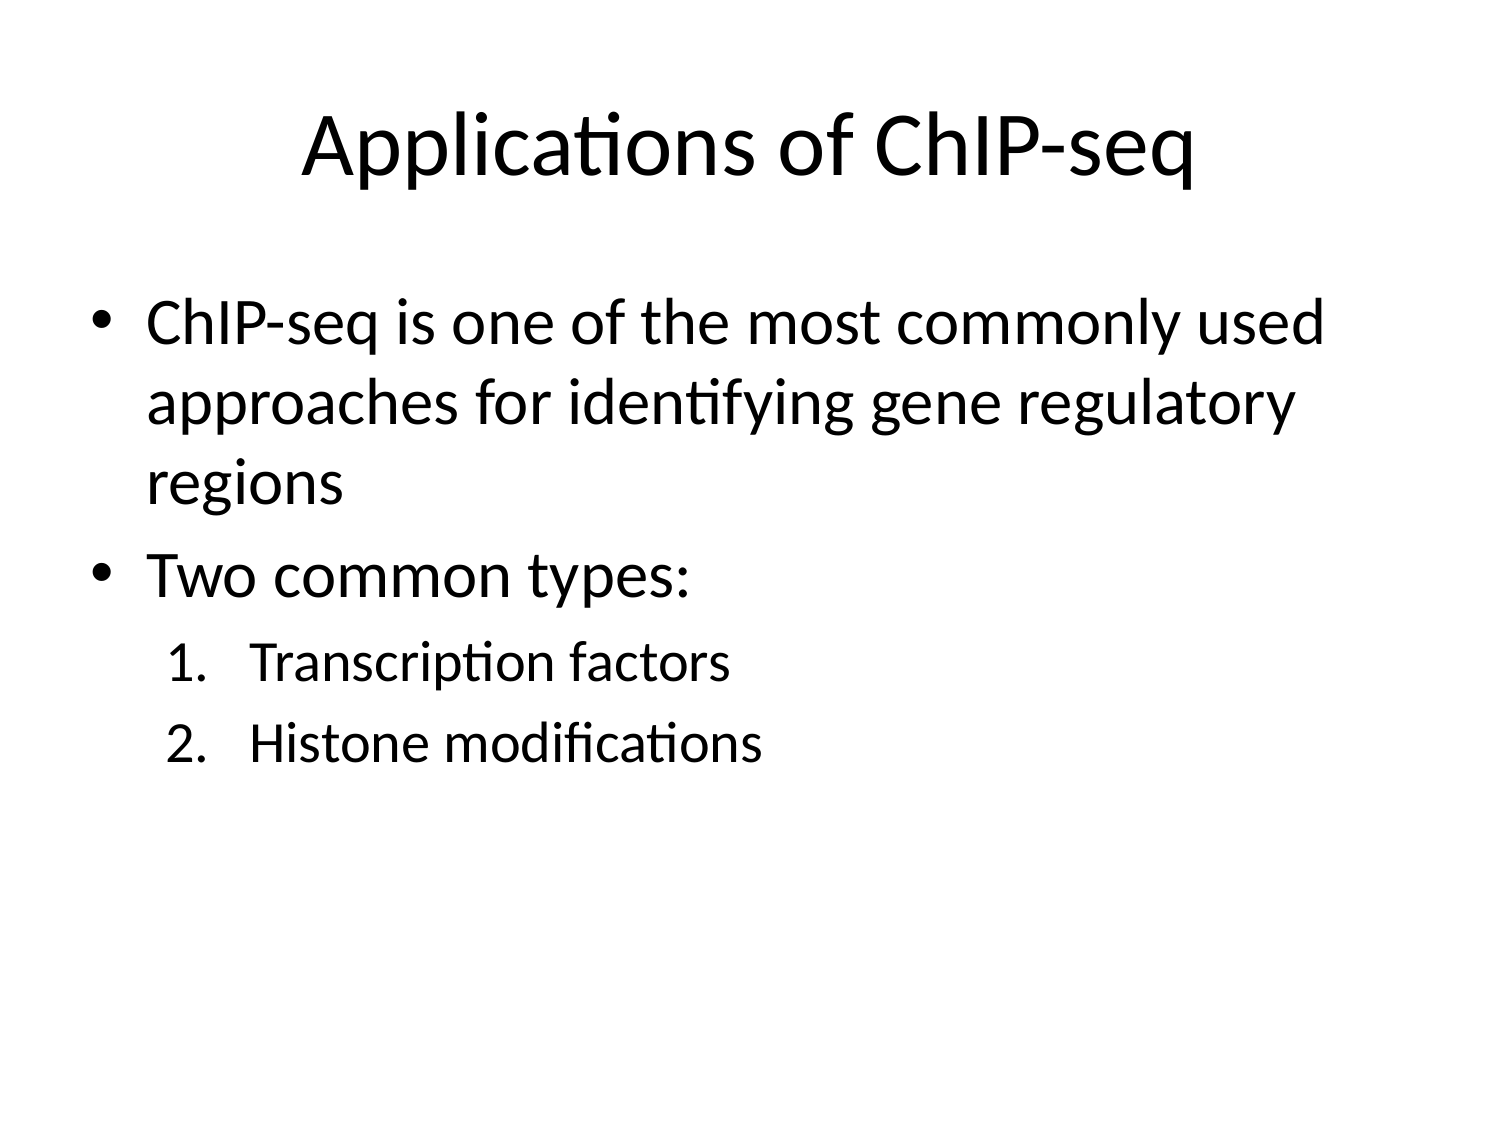

# Applications of ChIP-seq
ChIP-seq is one of the most commonly used approaches for identifying gene regulatory regions
Two common types:
Transcription factors
Histone modifications